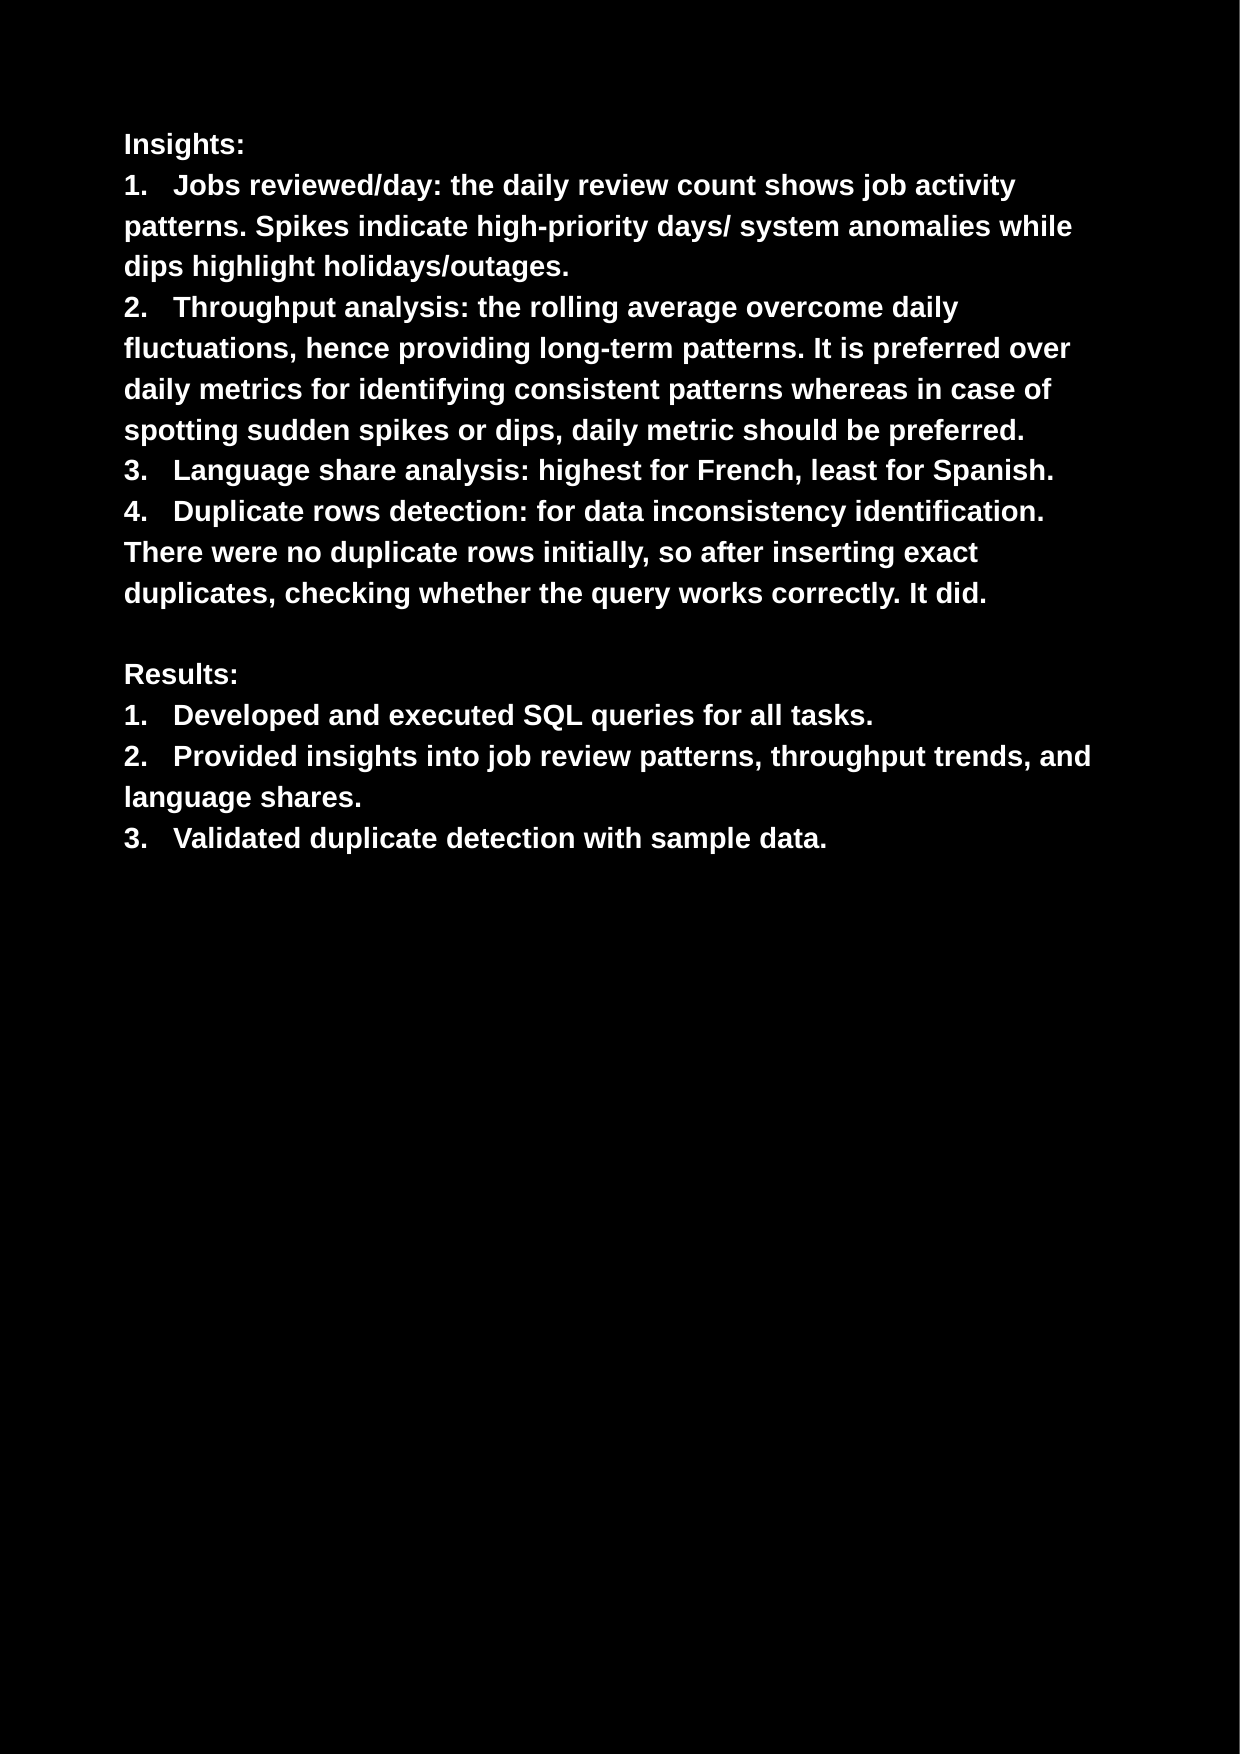

Insights:
1.   Jobs reviewed/day: the daily review count shows job activity patterns. Spikes indicate high-priority days/ system anomalies while dips highlight holidays/outages.
2.   Throughput analysis: the rolling average overcome daily fluctuations, hence providing long-term patterns. It is preferred over daily metrics for identifying consistent patterns whereas in case of spotting sudden spikes or dips, daily metric should be preferred.
3.   Language share analysis: highest for French, least for Spanish.
4.   Duplicate rows detection: for data inconsistency identification. There were no duplicate rows initially, so after inserting exact duplicates, checking whether the query works correctly. It did.

Results:
1.   Developed and executed SQL queries for all tasks.
2.   Provided insights into job review patterns, throughput trends, and language shares.
3.   Validated duplicate detection with sample data.